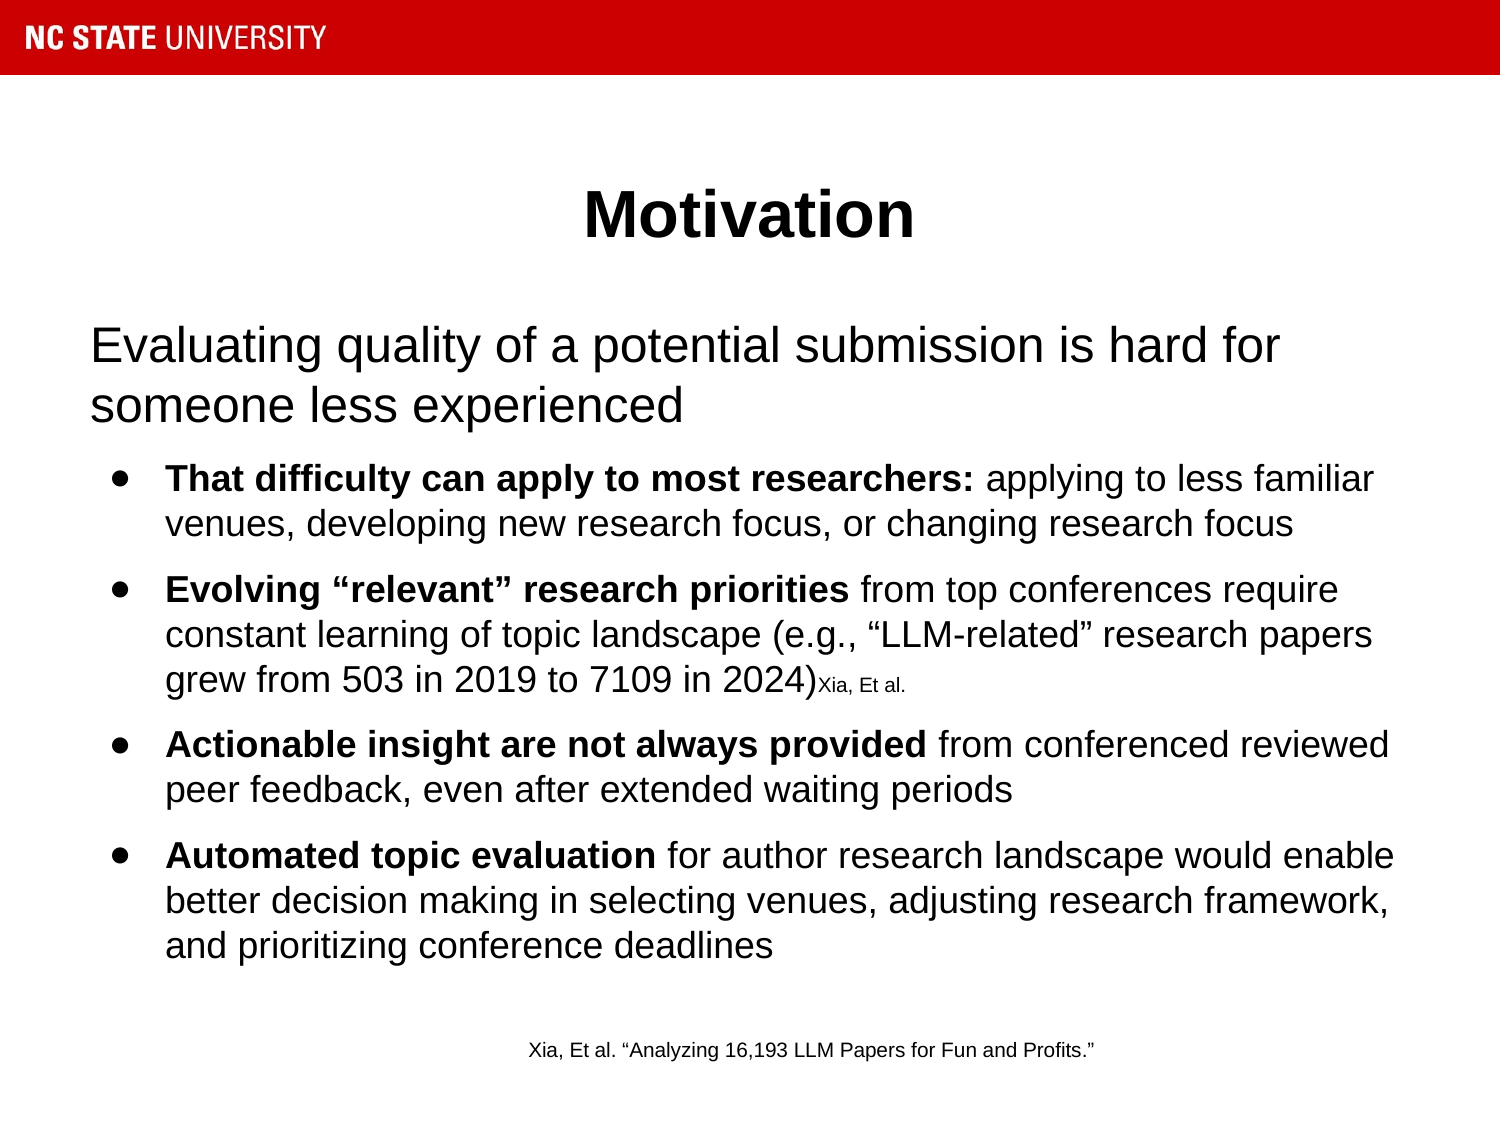

# Motivation
Evaluating quality of a potential submission is hard for someone less experienced
That difficulty can apply to most researchers: applying to less familiar venues, developing new research focus, or changing research focus
Evolving “relevant” research priorities from top conferences require constant learning of topic landscape (e.g., “LLM-related” research papers grew from 503 in 2019 to 7109 in 2024)Xia, Et al.
Actionable insight are not always provided from conferenced reviewed peer feedback, even after extended waiting periods
Automated topic evaluation for author research landscape would enable better decision making in selecting venues, adjusting research framework, and prioritizing conference deadlines

Xia, Et al. “Analyzing 16,193 LLM Papers for Fun and Profits.”